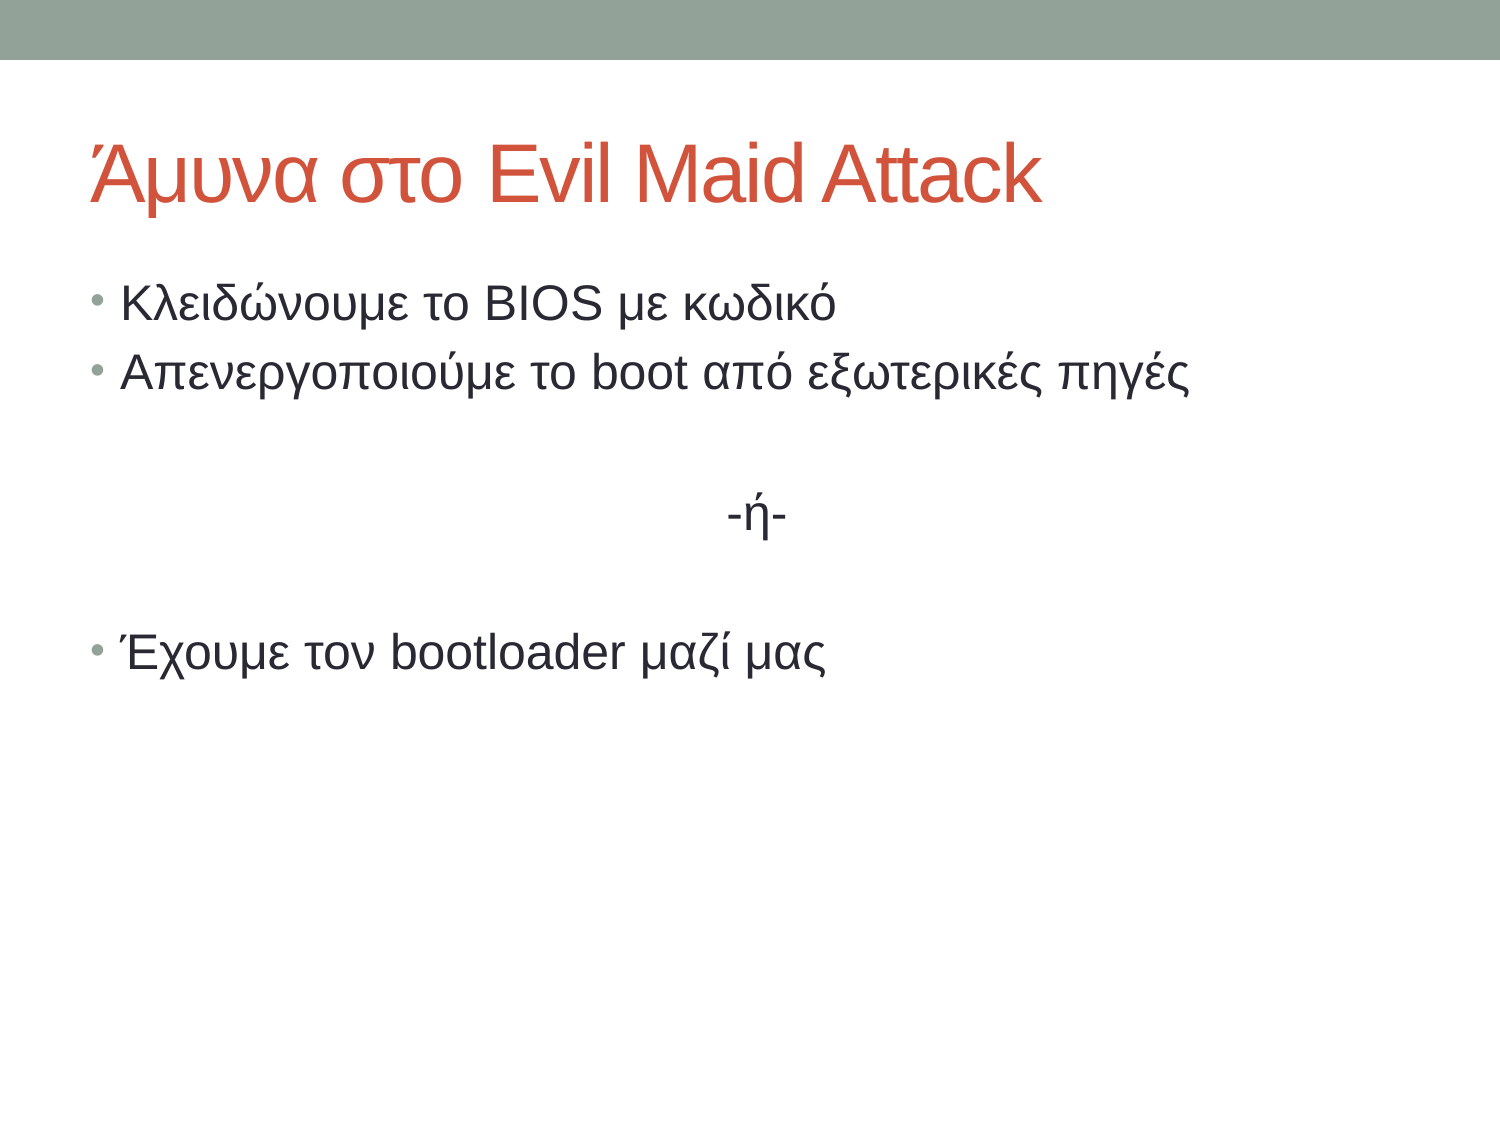

# Άμυνα στο Evil Maid Attack
Κλειδώνουμε το BIOS με κωδικό
Απενεργοποιούμε το boot από εξωτερικές πηγές

 -ή-

Έχουμε τον bootloader μαζί μας